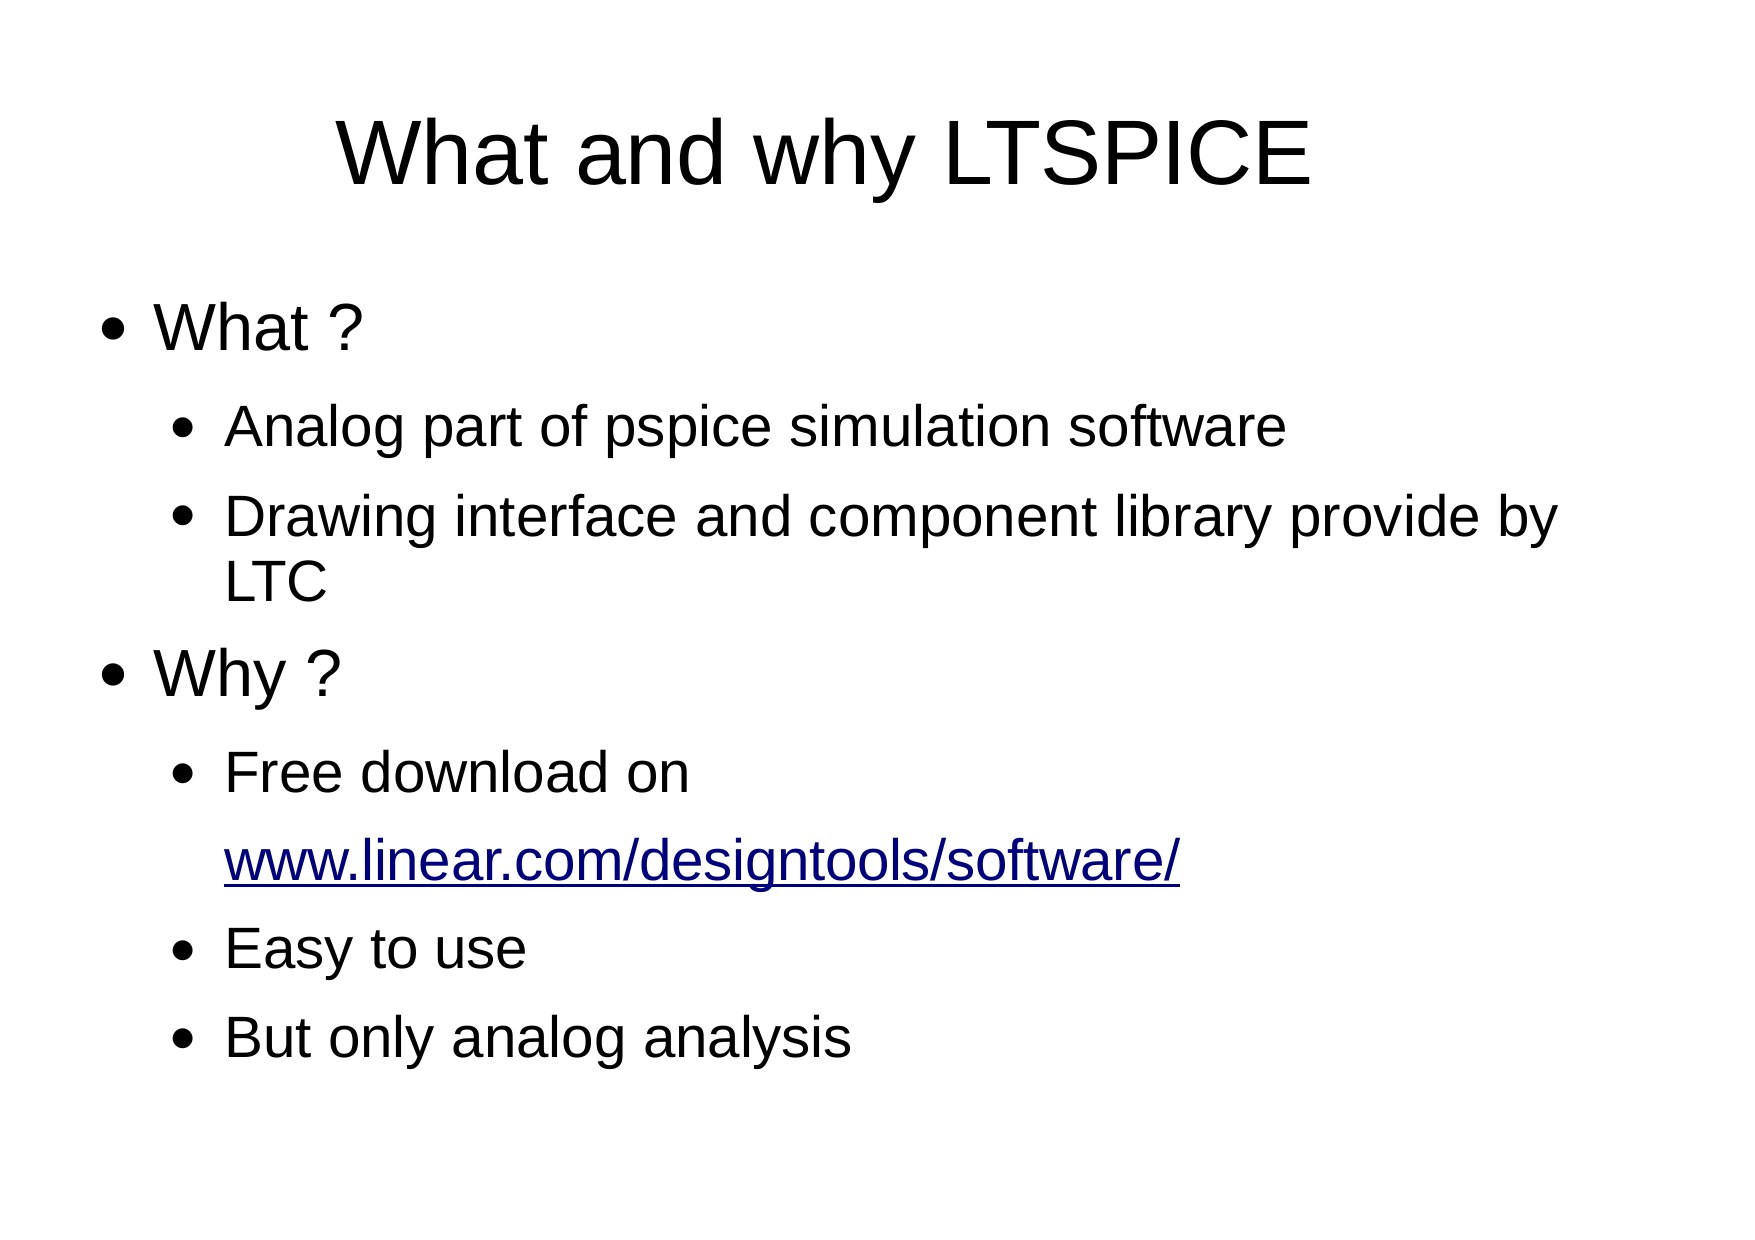

# What and why LTSPICE
What ?
●
Analog part of pspice simulation software
Drawing interface and component library provide by LTC
●
●
Why ?
●
Free download on www.linear.com/designtools/software/ Easy to use
But only analog analysis
●
●
●